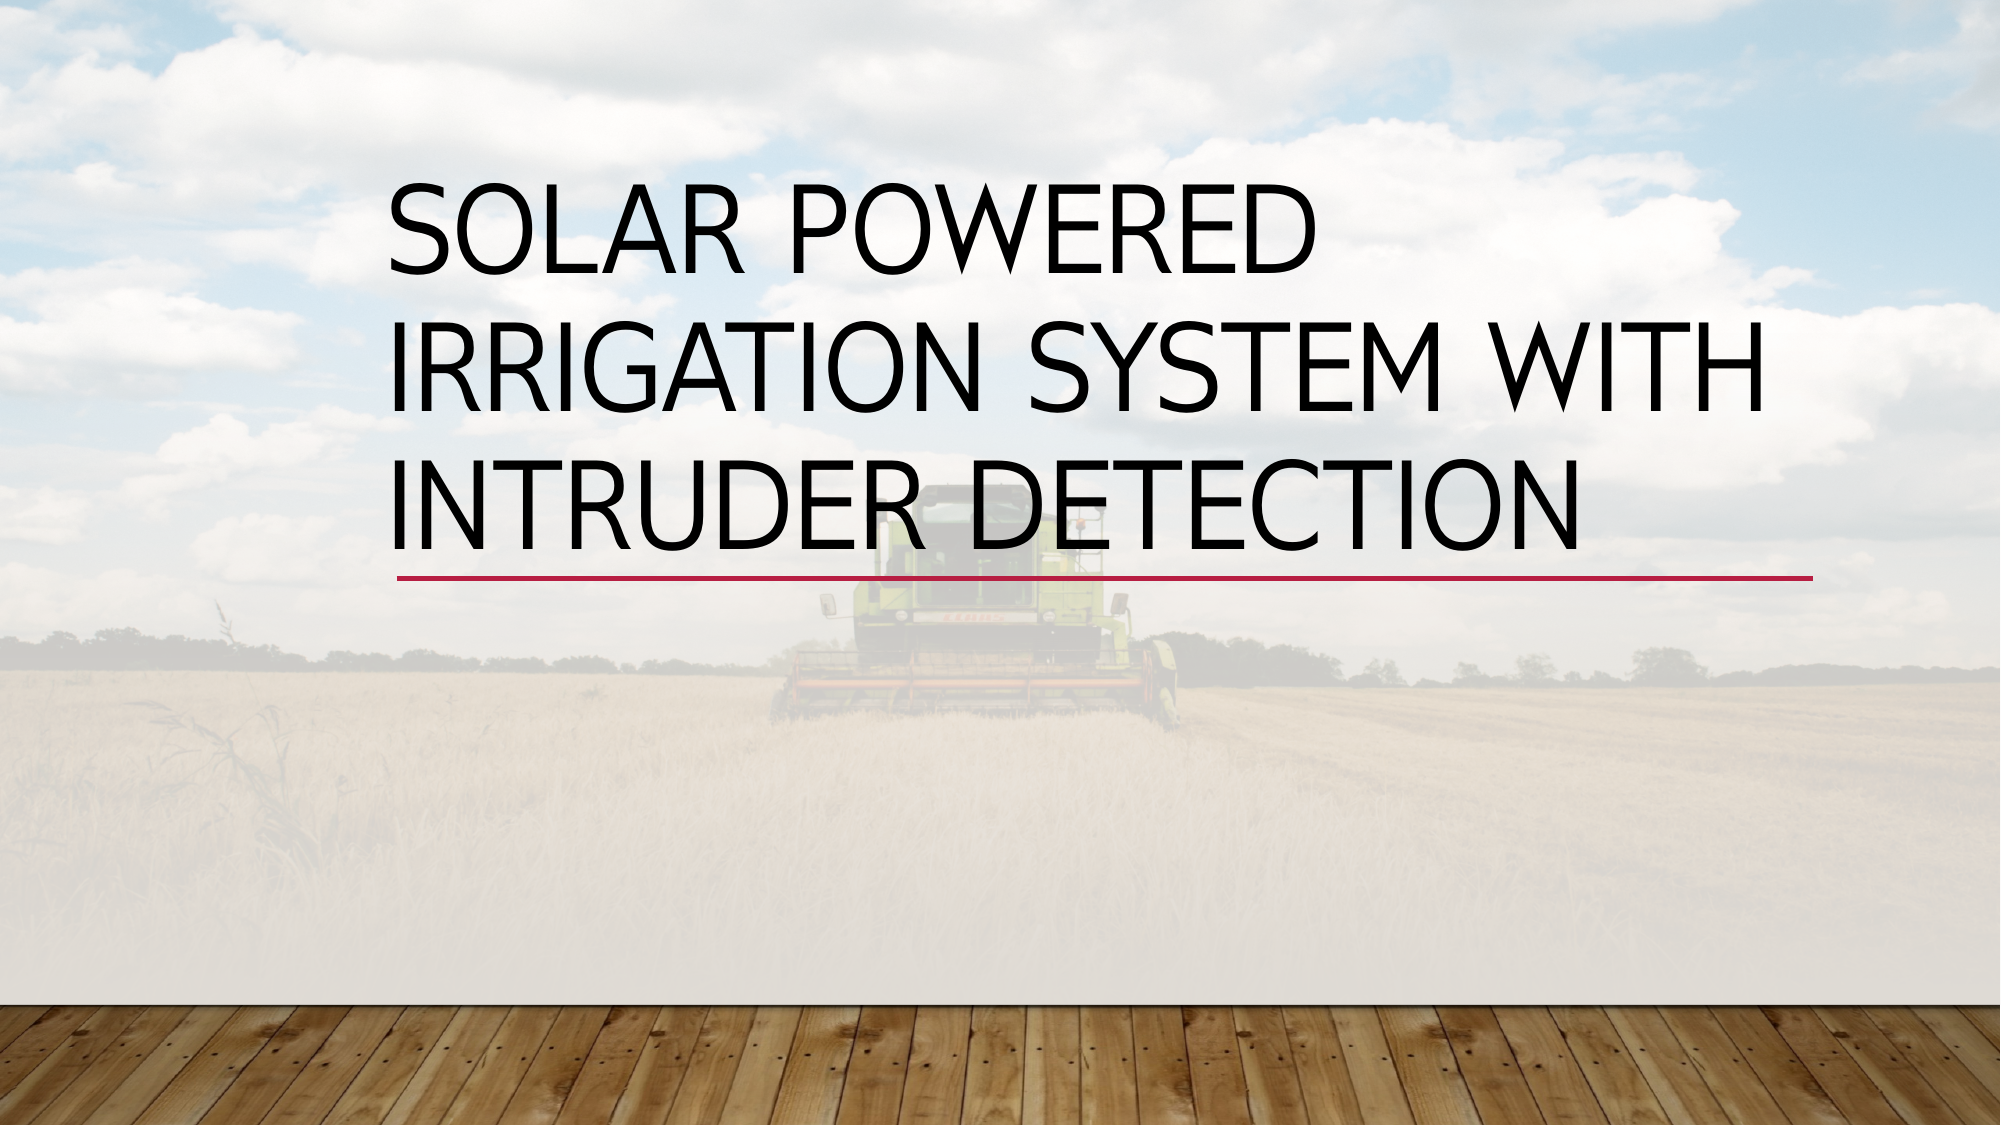

# Solar Powered Irrigation System with Intruder Detection